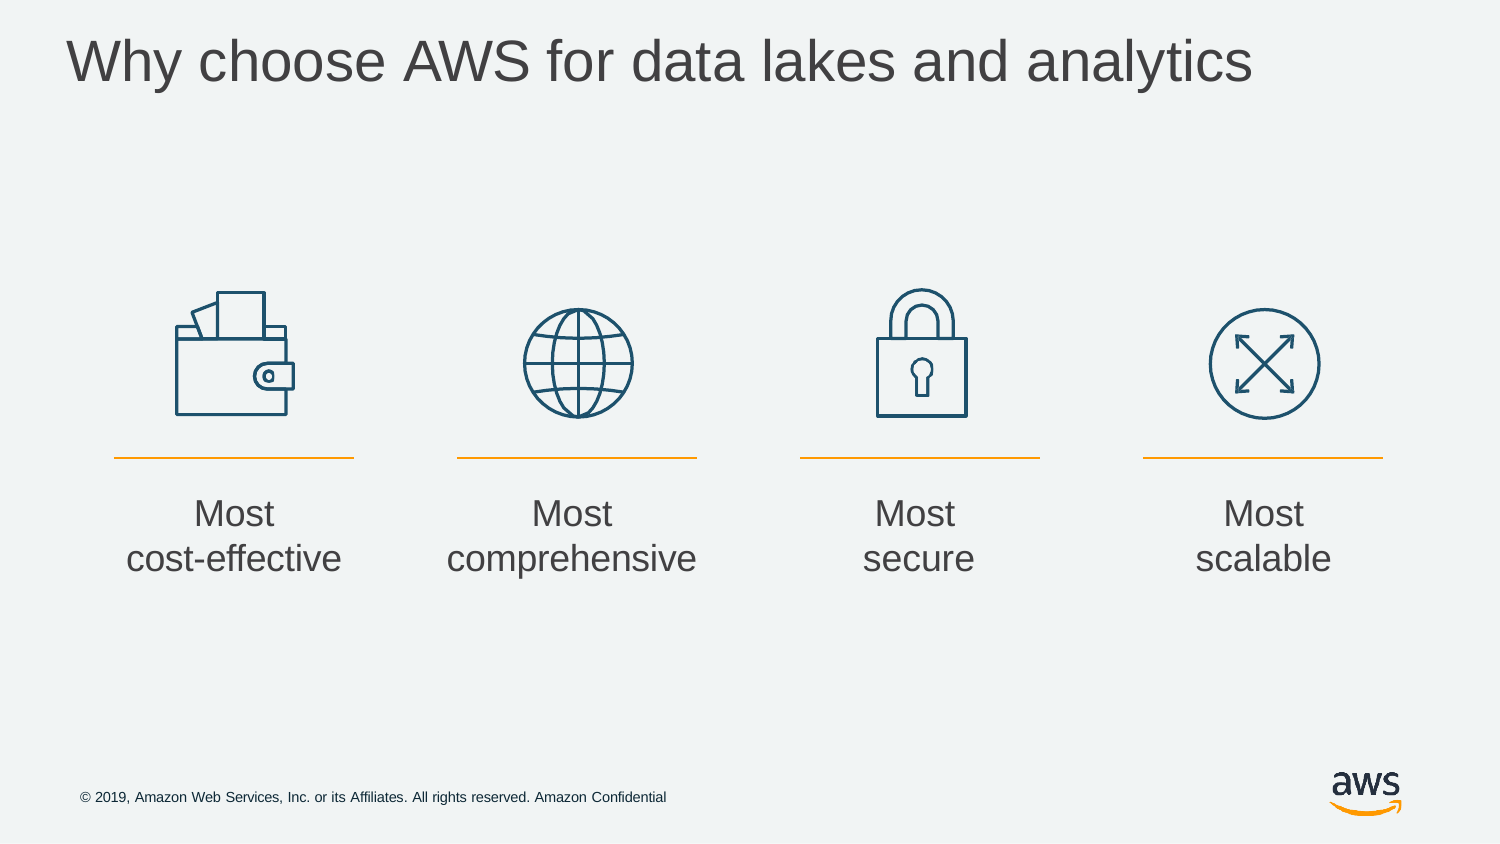

# Why choose AWS for data lakes and analytics

Most
cost-effective
Most
comprehensive
Most
secure
Most
scalable

© 2019, Amazon Web Services, Inc. or its Affiliates. All rights reserved. Amazon Confidential